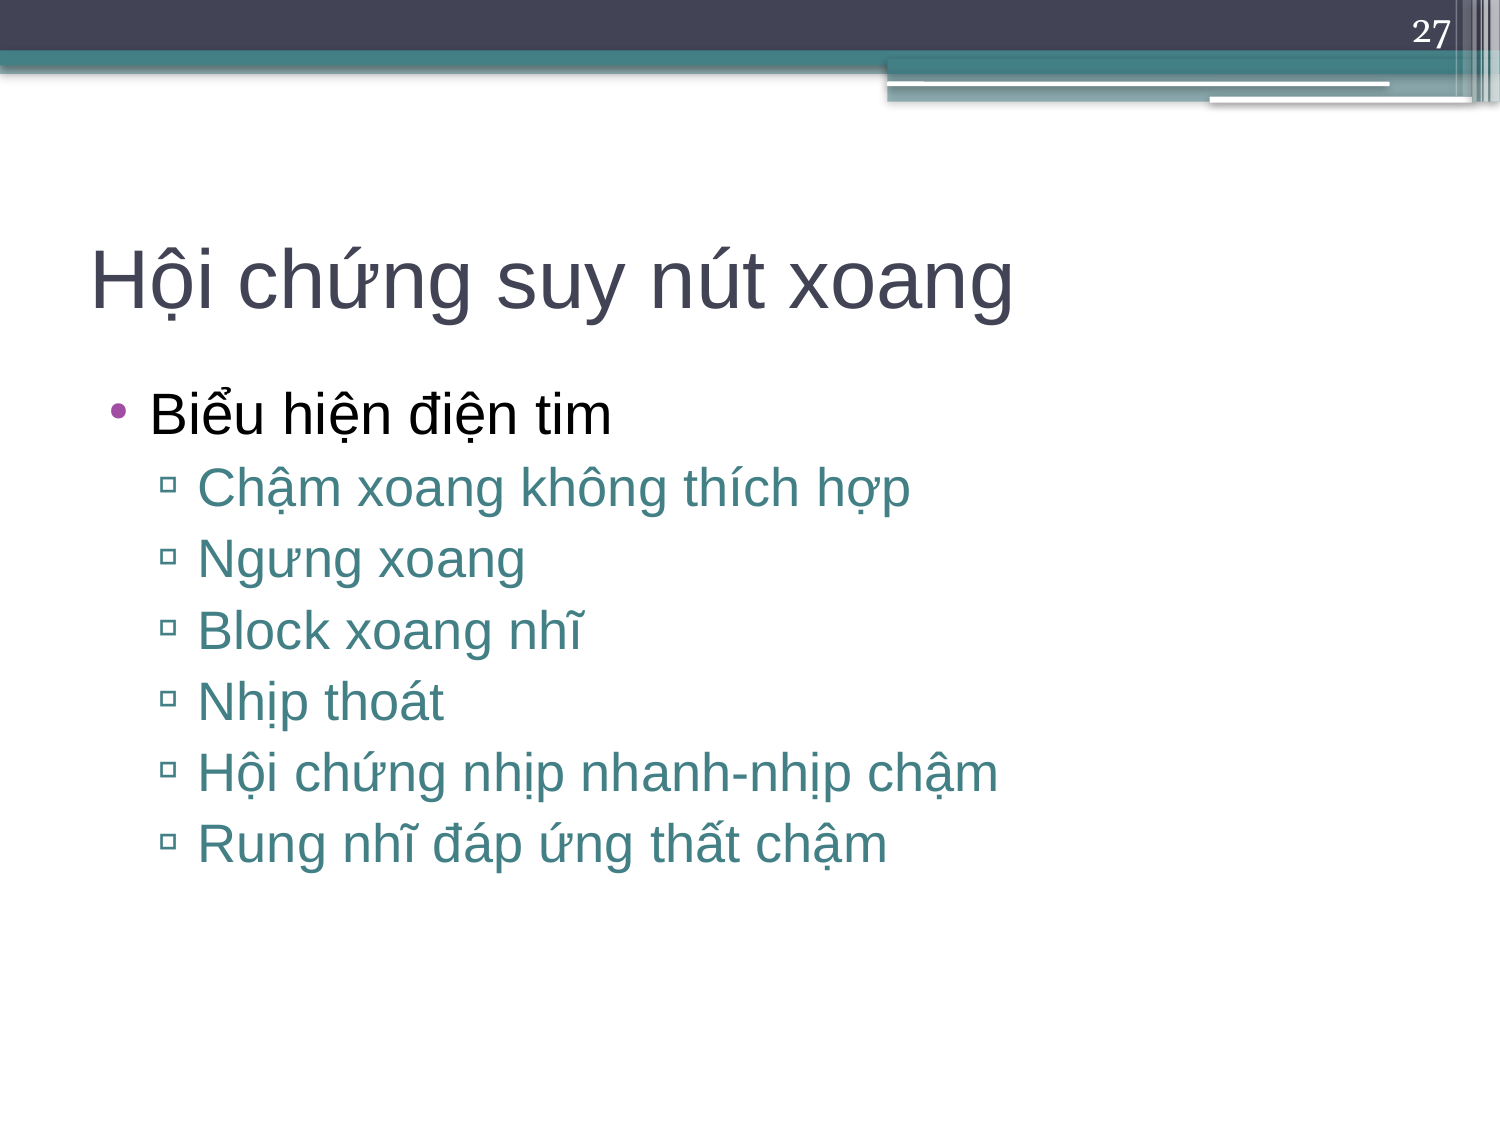

27
# Hội chứng suy nút xoang
Biểu hiện điện tim
Chậm xoang không thích hợp
Ngưng xoang
Block xoang nhĩ
Nhịp thoát
Hội chứng nhịp nhanh-nhịp chậm
Rung nhĩ đáp ứng thất chậm